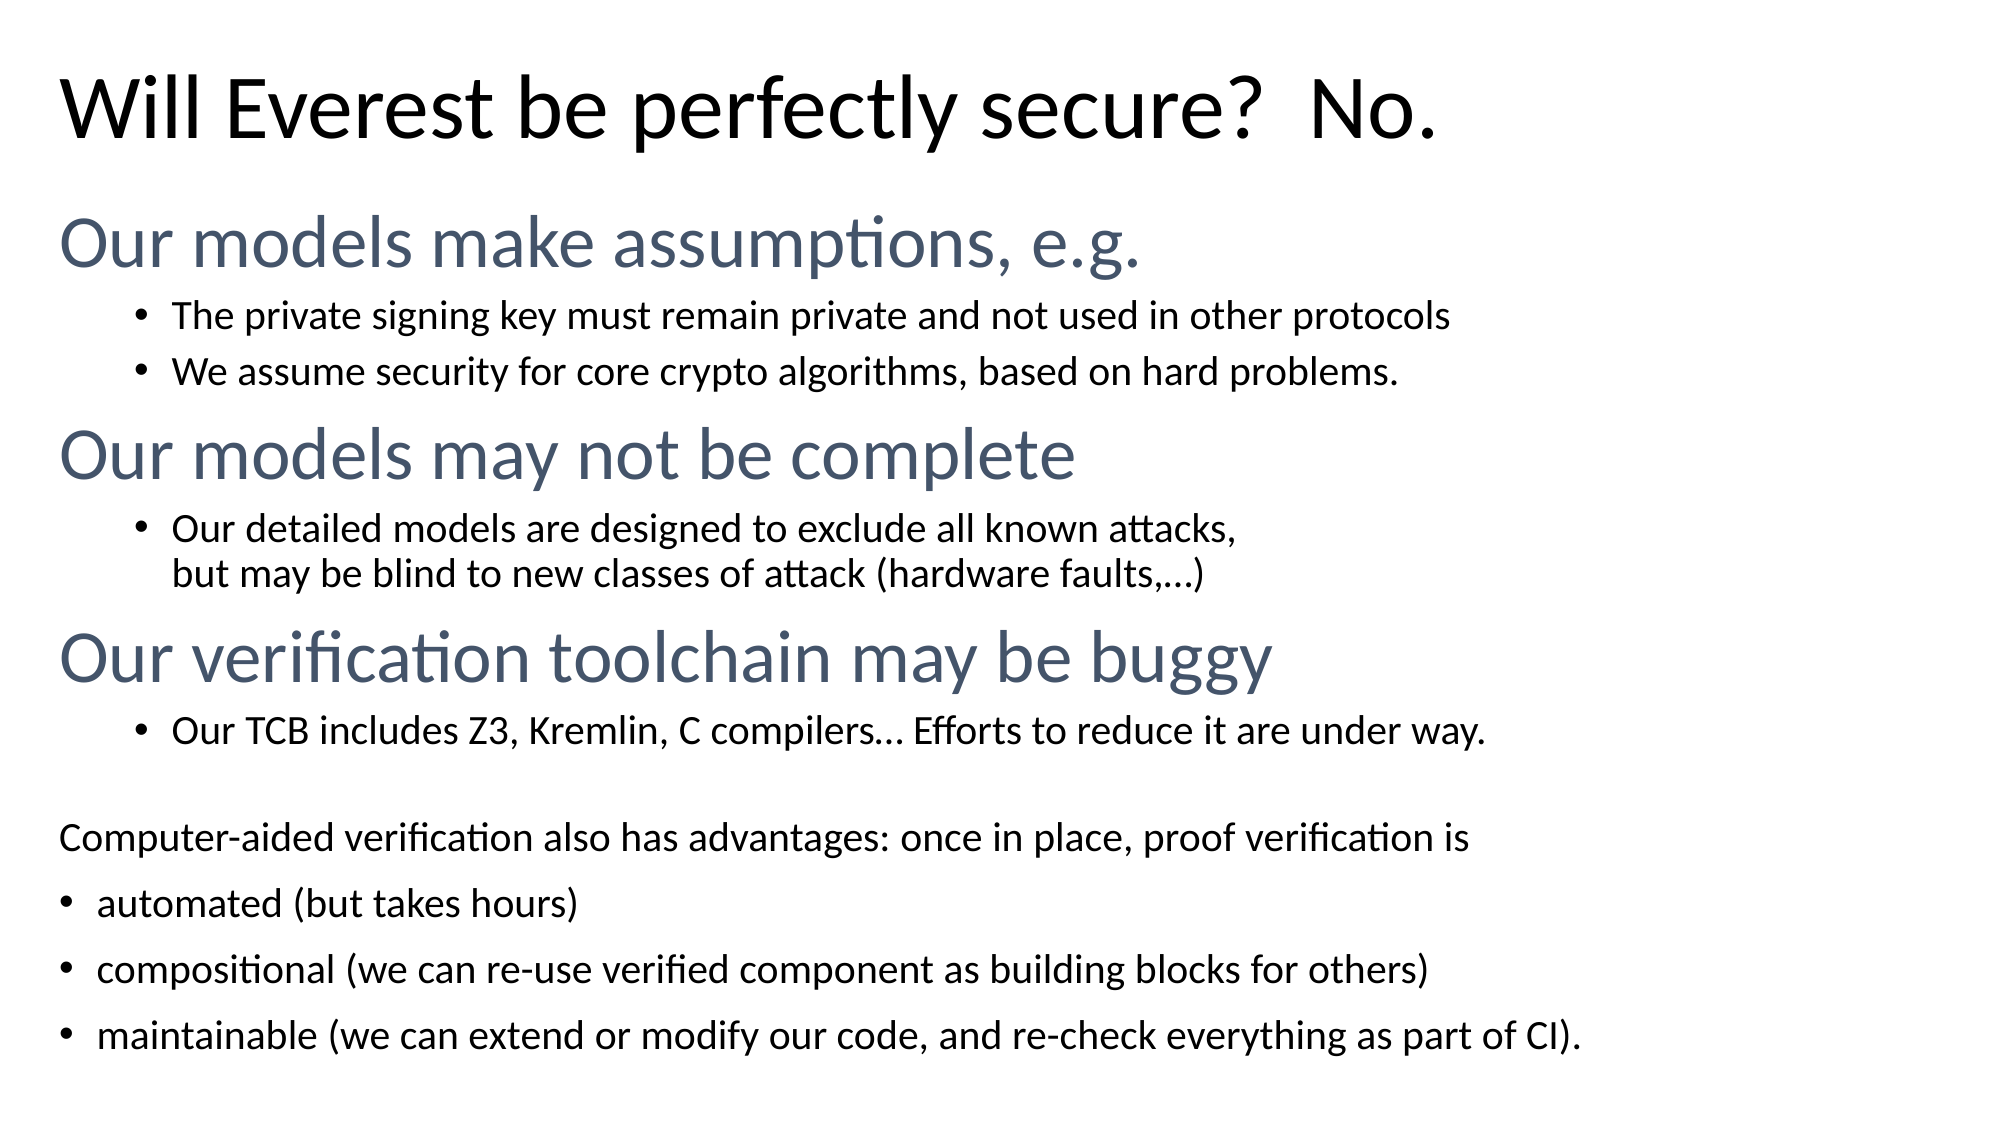

# Will Everest be perfectly secure?  No.
Our models make assumptions, e.g.
The private signing key must remain private and not used in other protocols
We assume security for core crypto algorithms, based on hard problems.
Our models may not be complete
Our detailed models are designed to exclude all known attacks,
but may be blind to new classes of attack (hardware faults,…)
Our verification toolchain may be buggy
Our TCB includes Z3, Kremlin, C compilers… Efforts to reduce it are under way.

Computer-aided verification also has advantages: once in place, proof verification is
automated (but takes hours)
compositional (we can re-use verified component as building blocks for others)
maintainable (we can extend or modify our code, and re-check everything as part of CI).